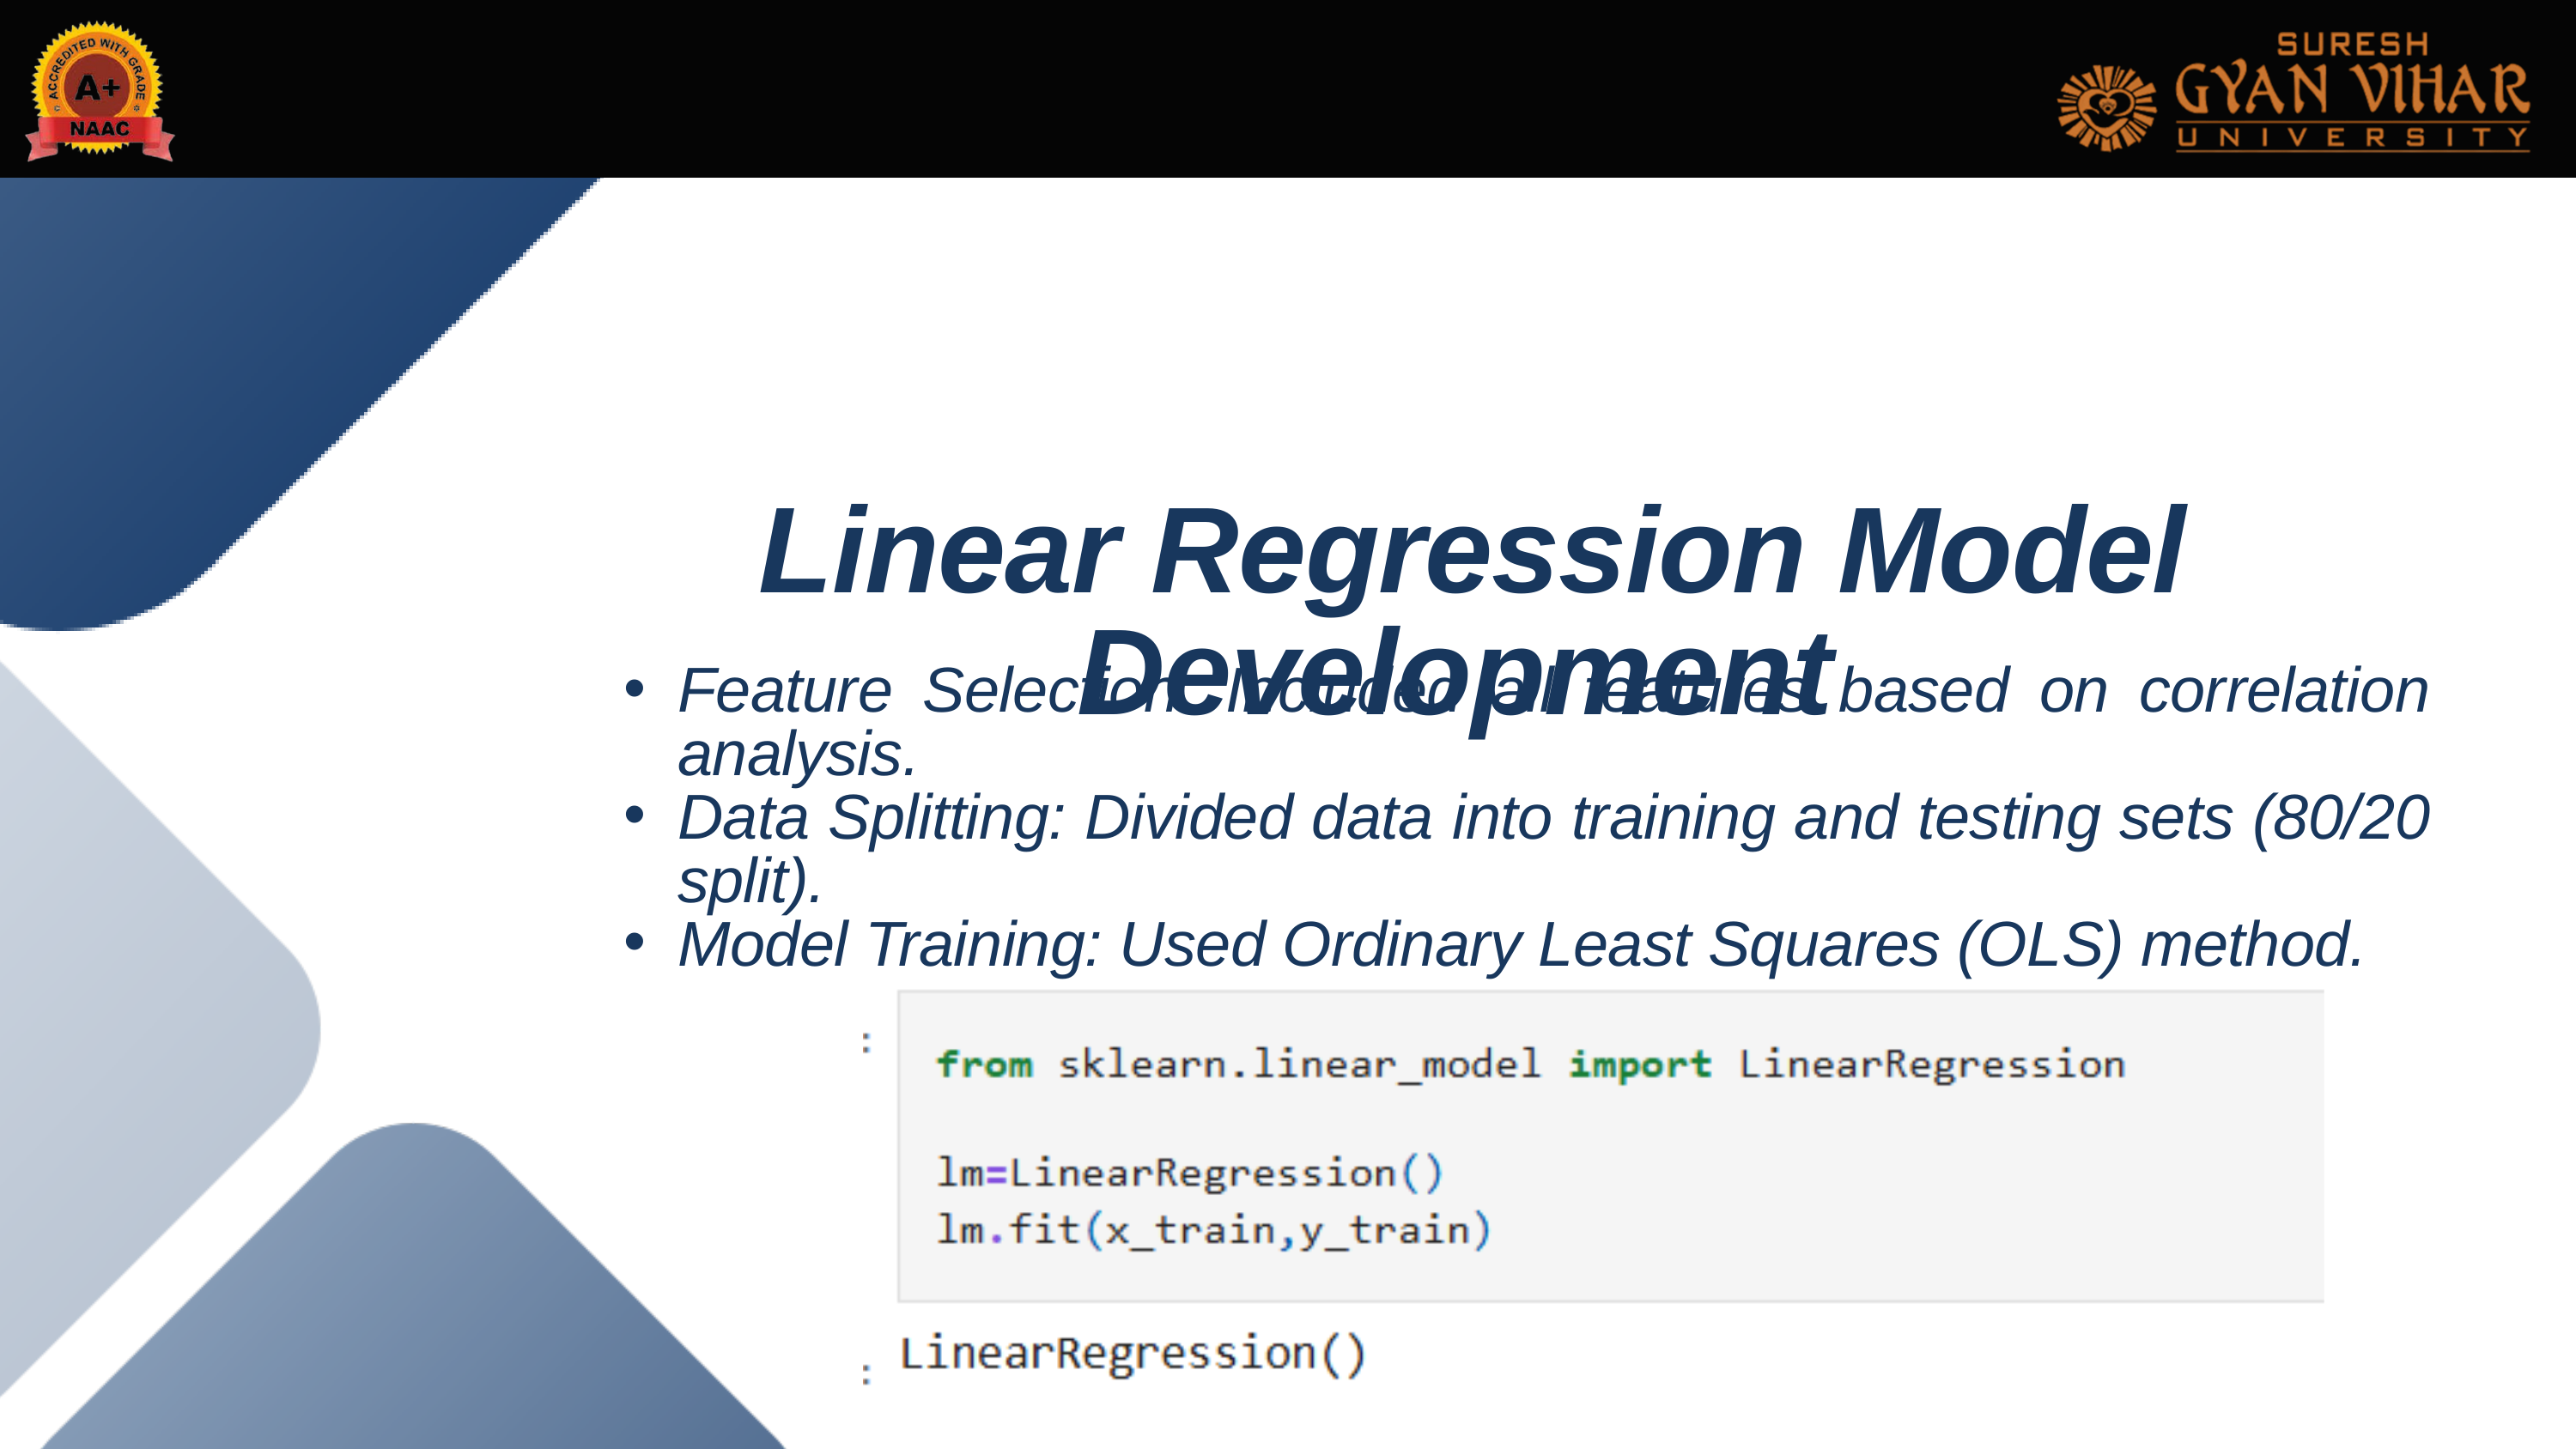

Linear Regression Model Development

Feature Selection: Included all features based on correlation analysis.​
Data Splitting: Divided data into training and testing sets (80/20 split).​
Model Training: Used Ordinary Least Squares (OLS) method.